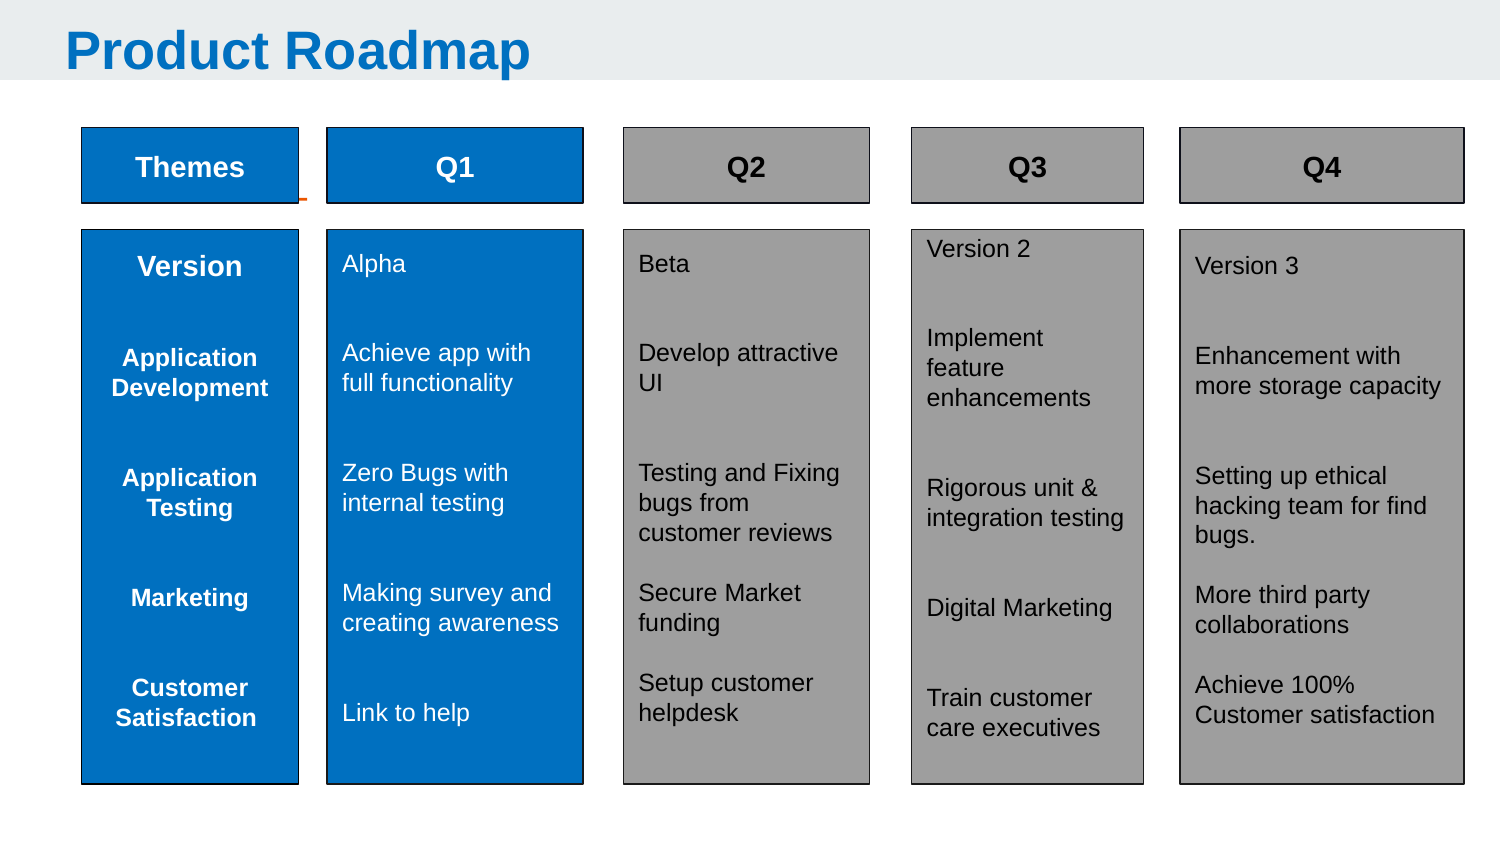

# Product Roadmap
Themes
Q1
Q2
Q3
Q4
Version

Application Development

Application Testing

Marketing

Customer
Satisfaction

Beta

Develop attractive UI

Testing and Fixing bugs from customer reviews

Secure Market funding

Setup customer helpdesk

Version 2

Implement feature enhancements

Rigorous unit & integration testing

Digital Marketing

Train customer care executives

Version 3

Enhancement with more storage capacity

Setting up ethical hacking team for find bugs.

More third party collaborations

Achieve 100%
Customer satisfaction

Alpha

Achieve app with full functionality

Zero Bugs with internal testing

Making survey and creating awareness

Link to help